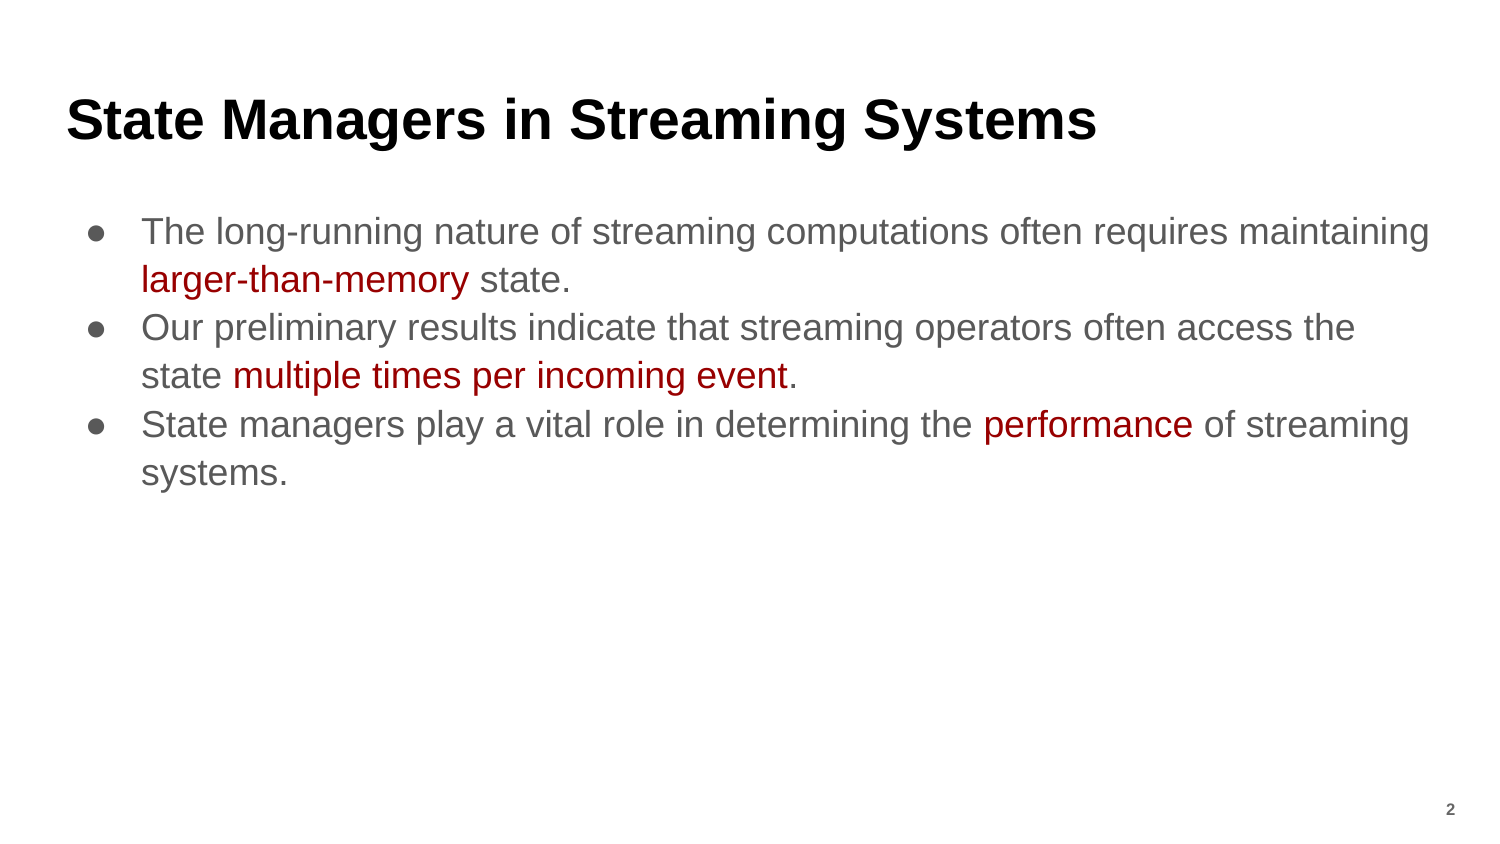

# State Managers in Streaming Systems
The long-running nature of streaming computations often requires maintaining larger-than-memory state.
Our preliminary results indicate that streaming operators often access the state multiple times per incoming event.
State managers play a vital role in determining the performance of streaming systems.

2